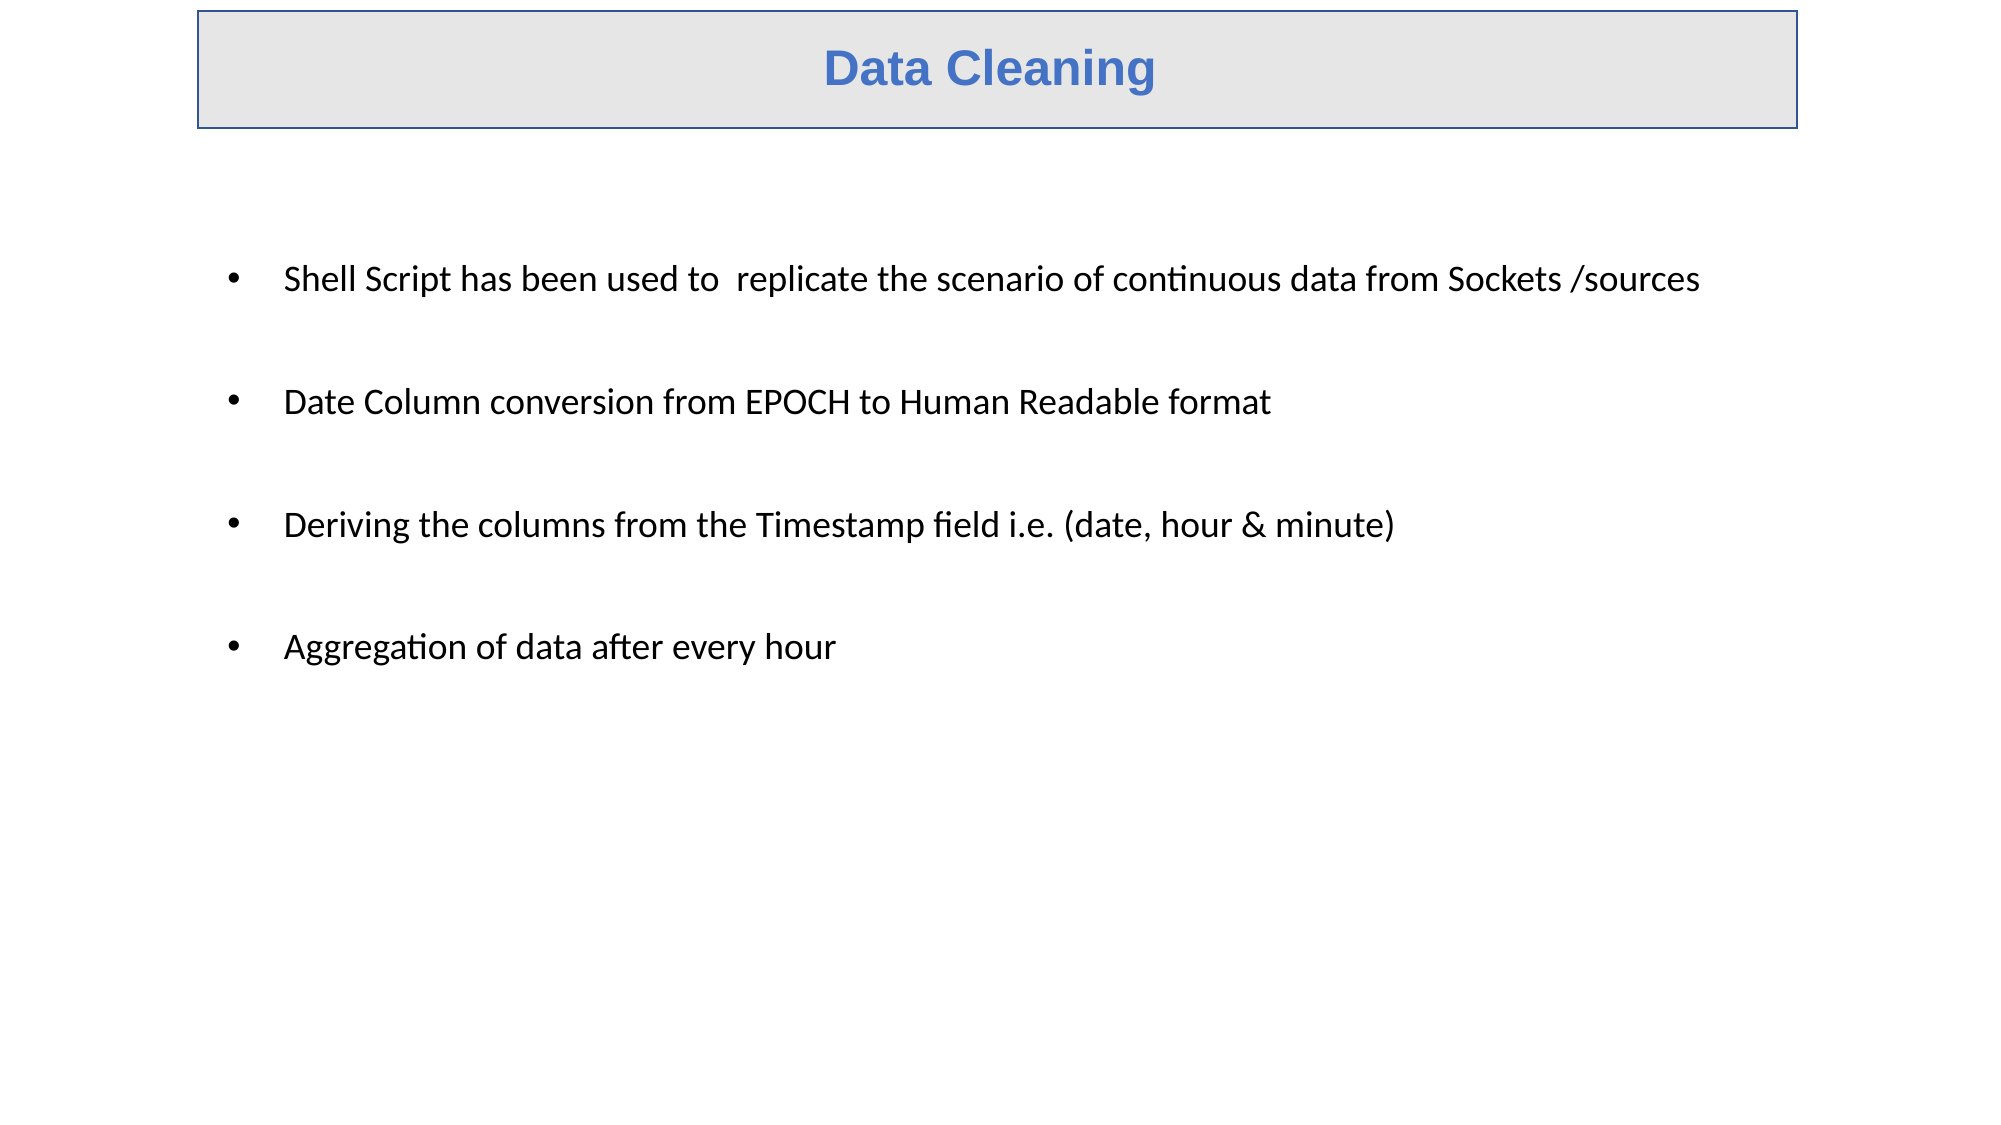

# Data Cleaning
Shell Script has been used to  replicate the scenario of continuous data from Sockets /sources

Date Column conversion from EPOCH to Human Readable format

Deriving the columns from the Timestamp field i.e. (date, hour & minute)

Aggregation of data after every hour